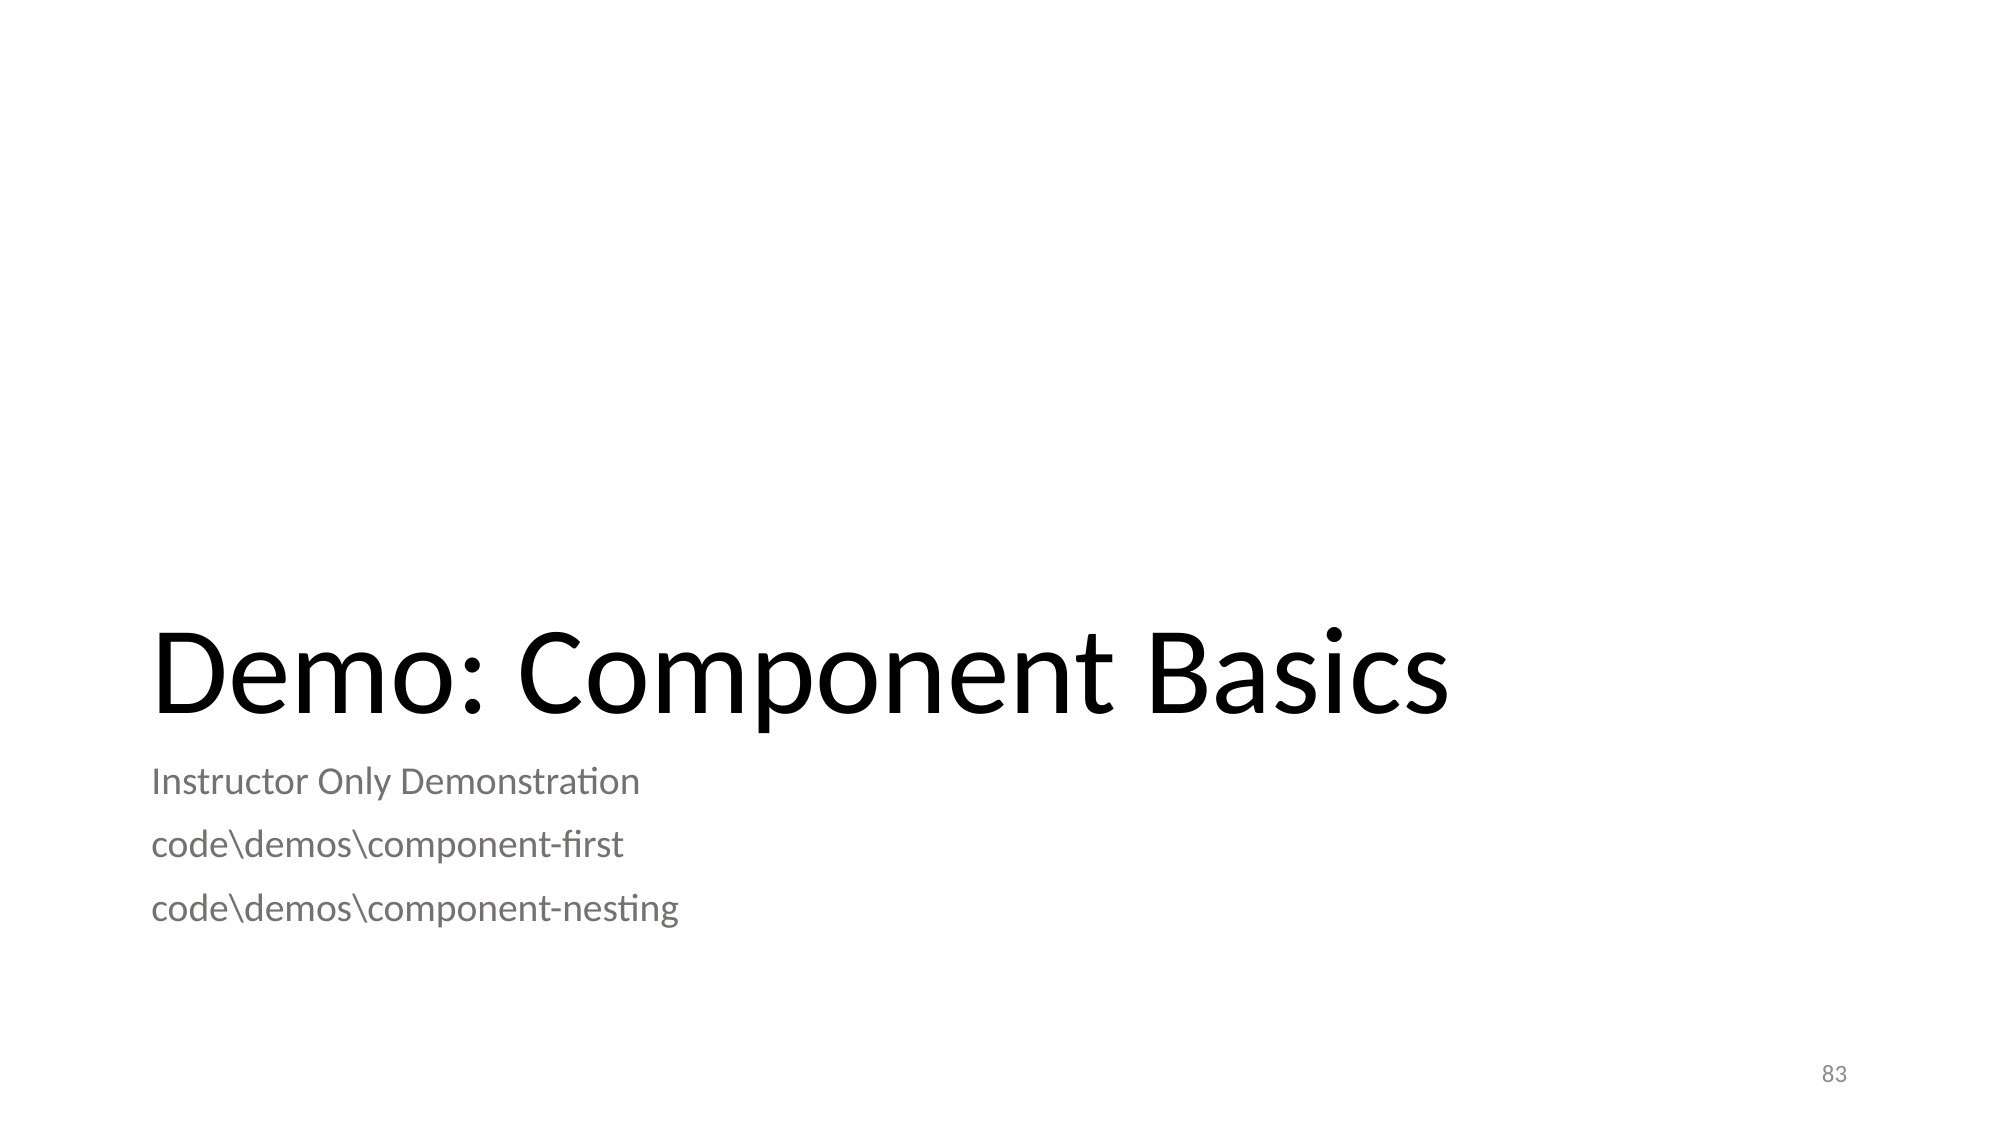

# Demo: Component Basics
Instructor Only Demonstration
code\demos\component-first
code\demos\component-nesting

83